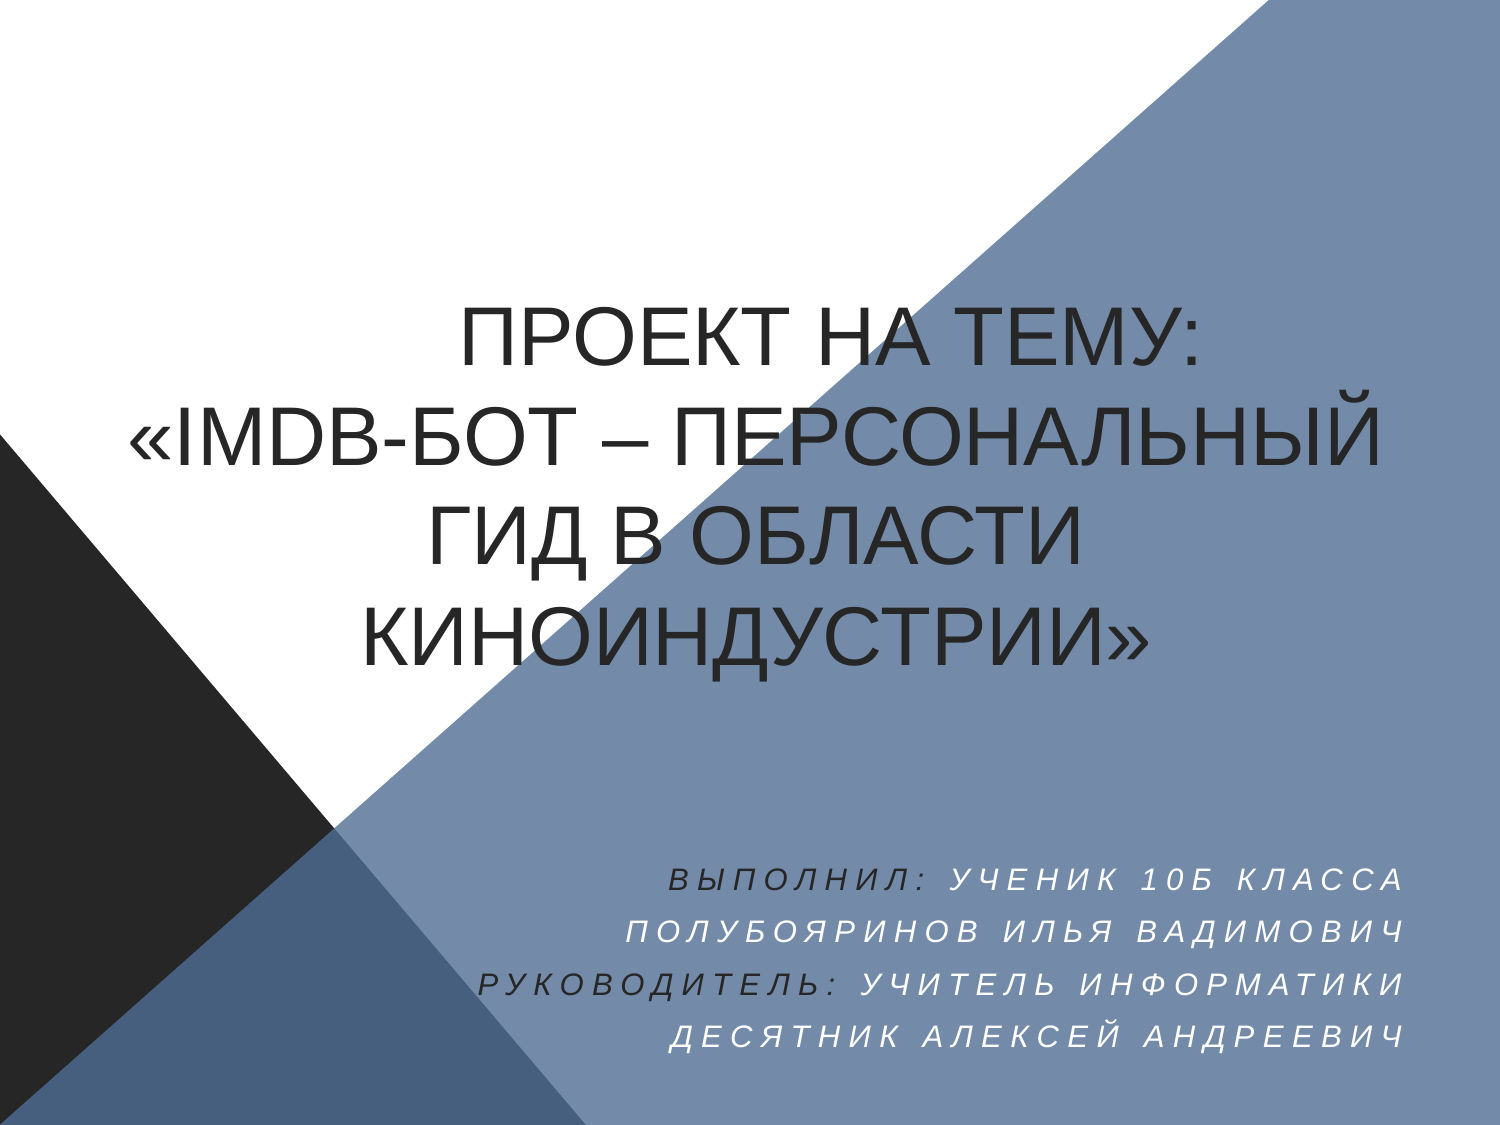

# Проект на тему: «IMDb-бот – персональный гид в области киноиндустрии»
Выполнил: ученик 10Б класса
Полубояринов Илья Вадимович
Руководитель: учитель информатики
Десятник Алексей Андреевич